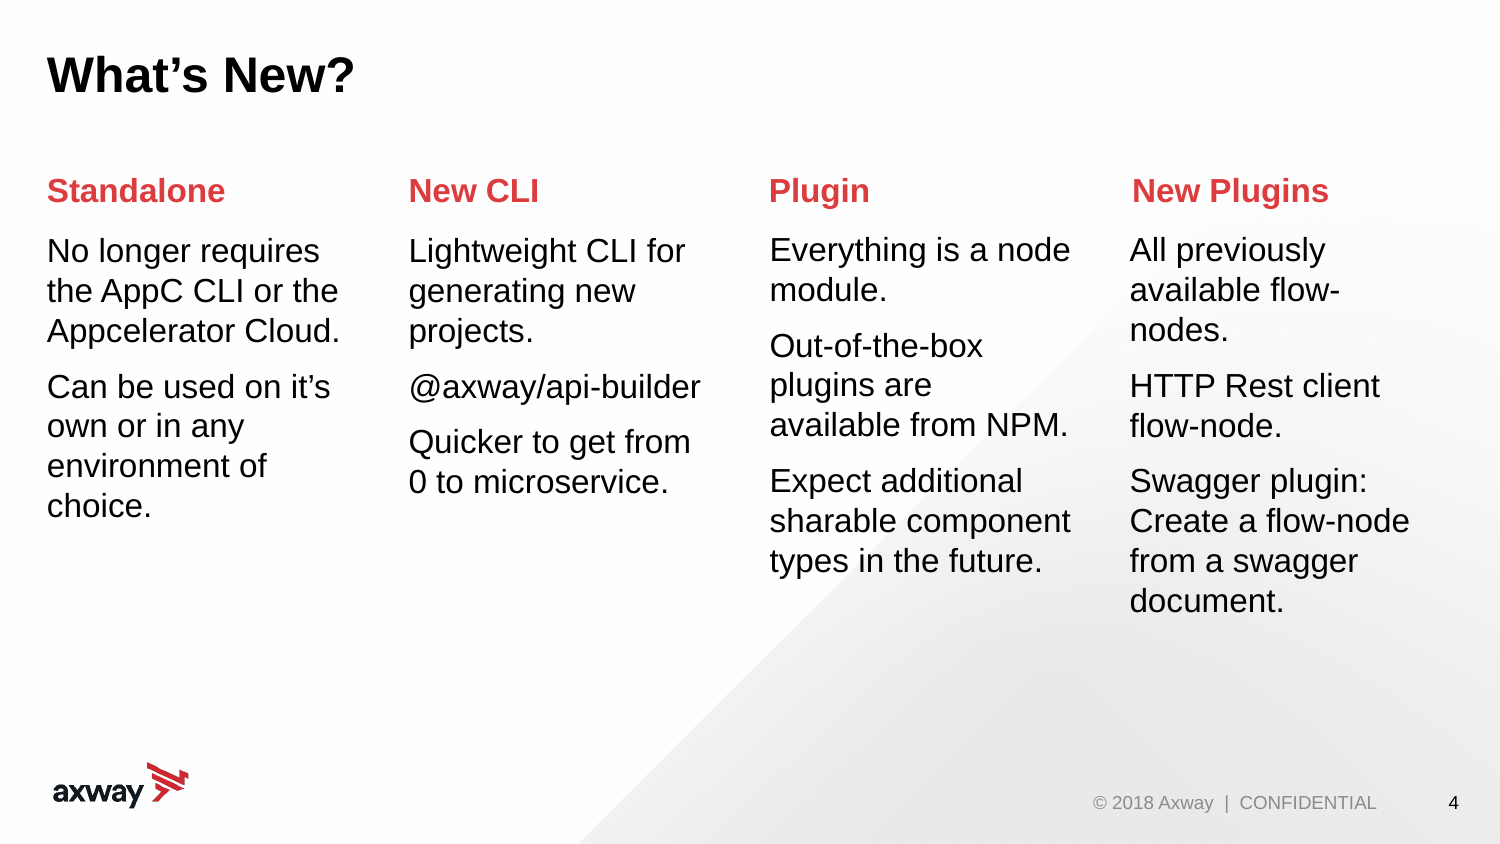

# What’s New?
Standalone
New CLI

Plugin
New Plugins

Everything is a node module.
Out-of-the-box plugins are available from NPM.
Expect additional sharable component types in the future.
All previously available flow-nodes.
HTTP Rest client flow-node.
Swagger plugin: Create a flow-node from a swagger document.

No longer requires the AppC CLI or the Appcelerator Cloud.
Can be used on it’s own or in any environment of choice.
Lightweight CLI for generating new projects.
@axway/api-builder
Quicker to get from 0 to microservice.
© 2018 Axway  |  CONFIDENTIAL